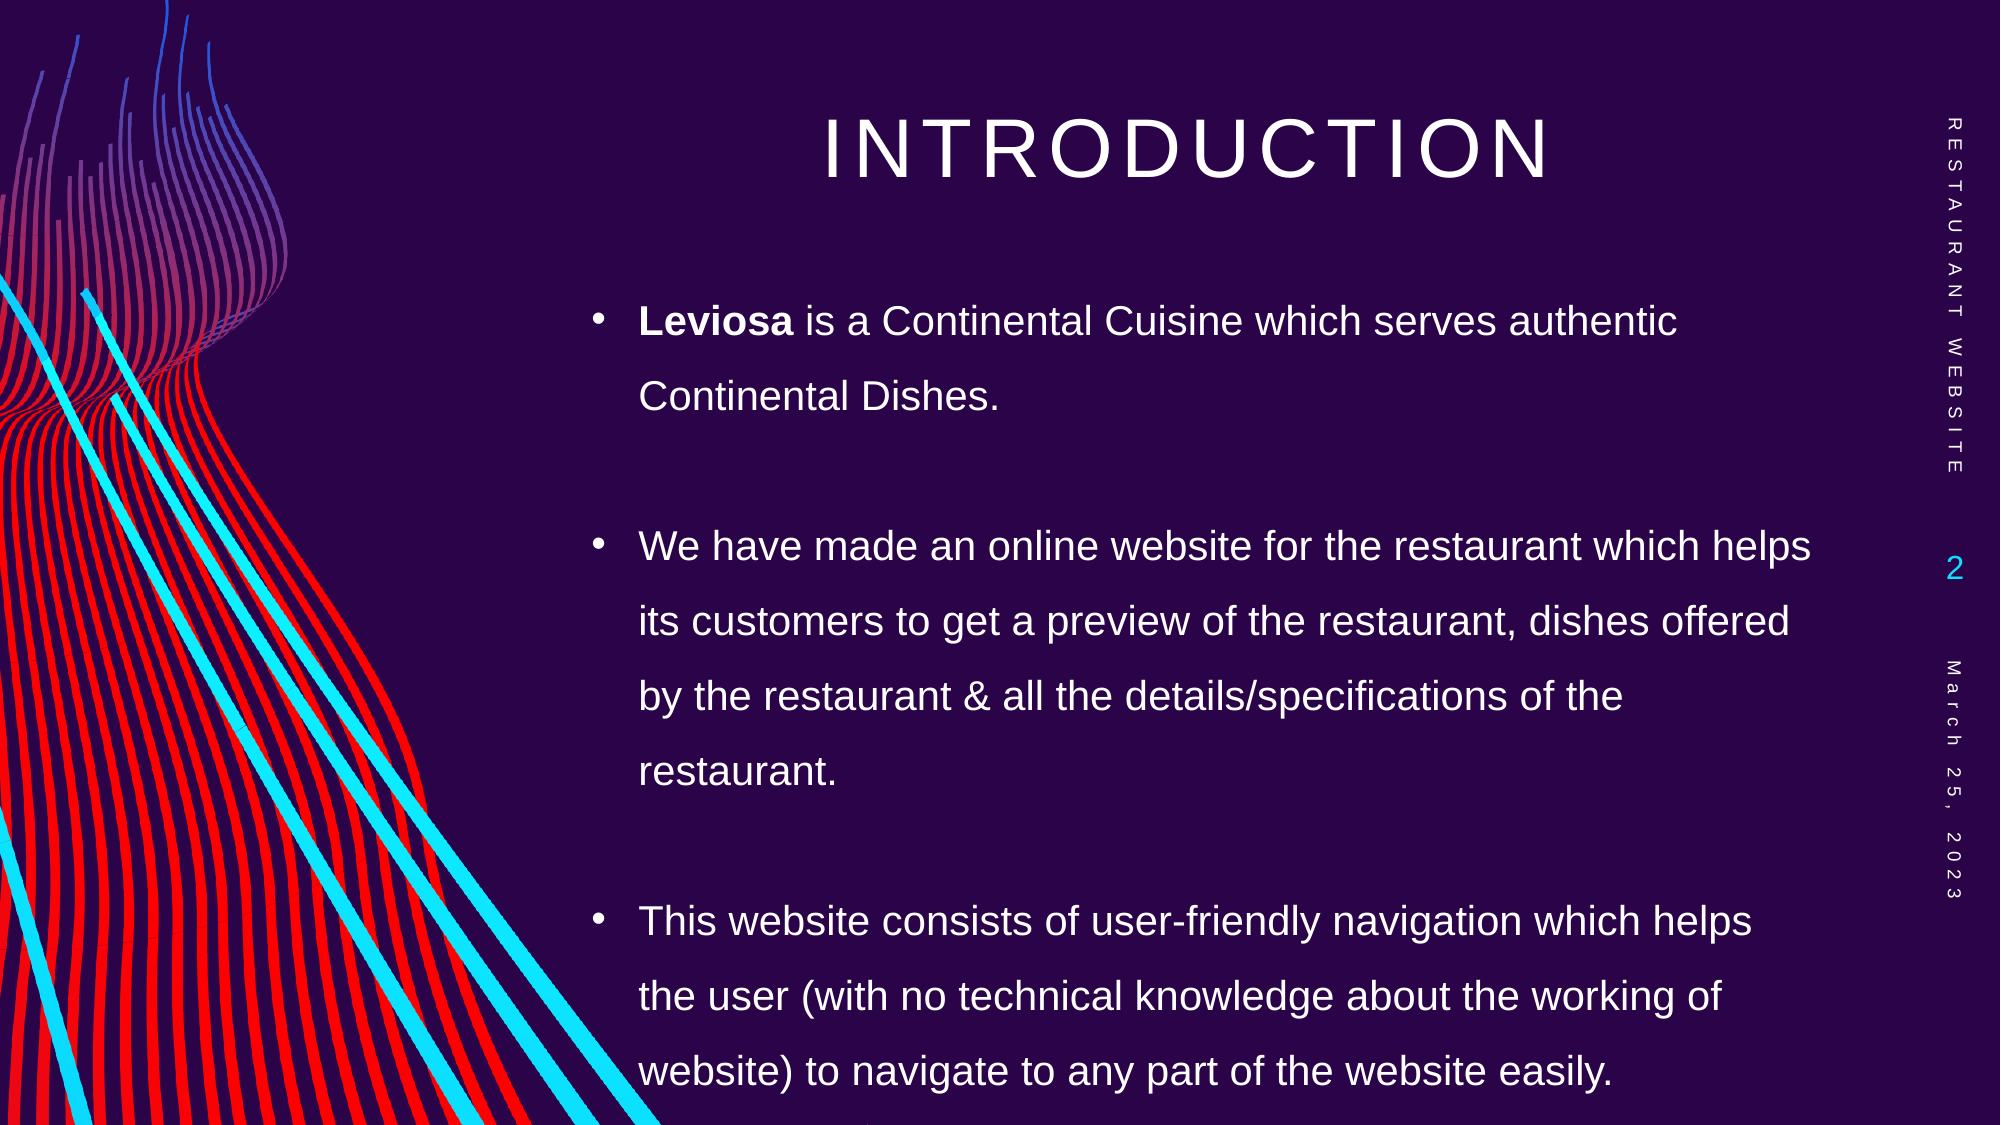

# INTRODUCTION
Restaurant website
Leviosa is a Continental Cuisine which serves authentic Continental Dishes.

We have made an online website for the restaurant which helps its customers to get a preview of the restaurant, dishes offered by the restaurant & all the details/specifications of the restaurant.

This website consists of user-friendly navigation which helps the user (with no technical knowledge about the working of website) to navigate to any part of the website easily.
2
March 25, 2023